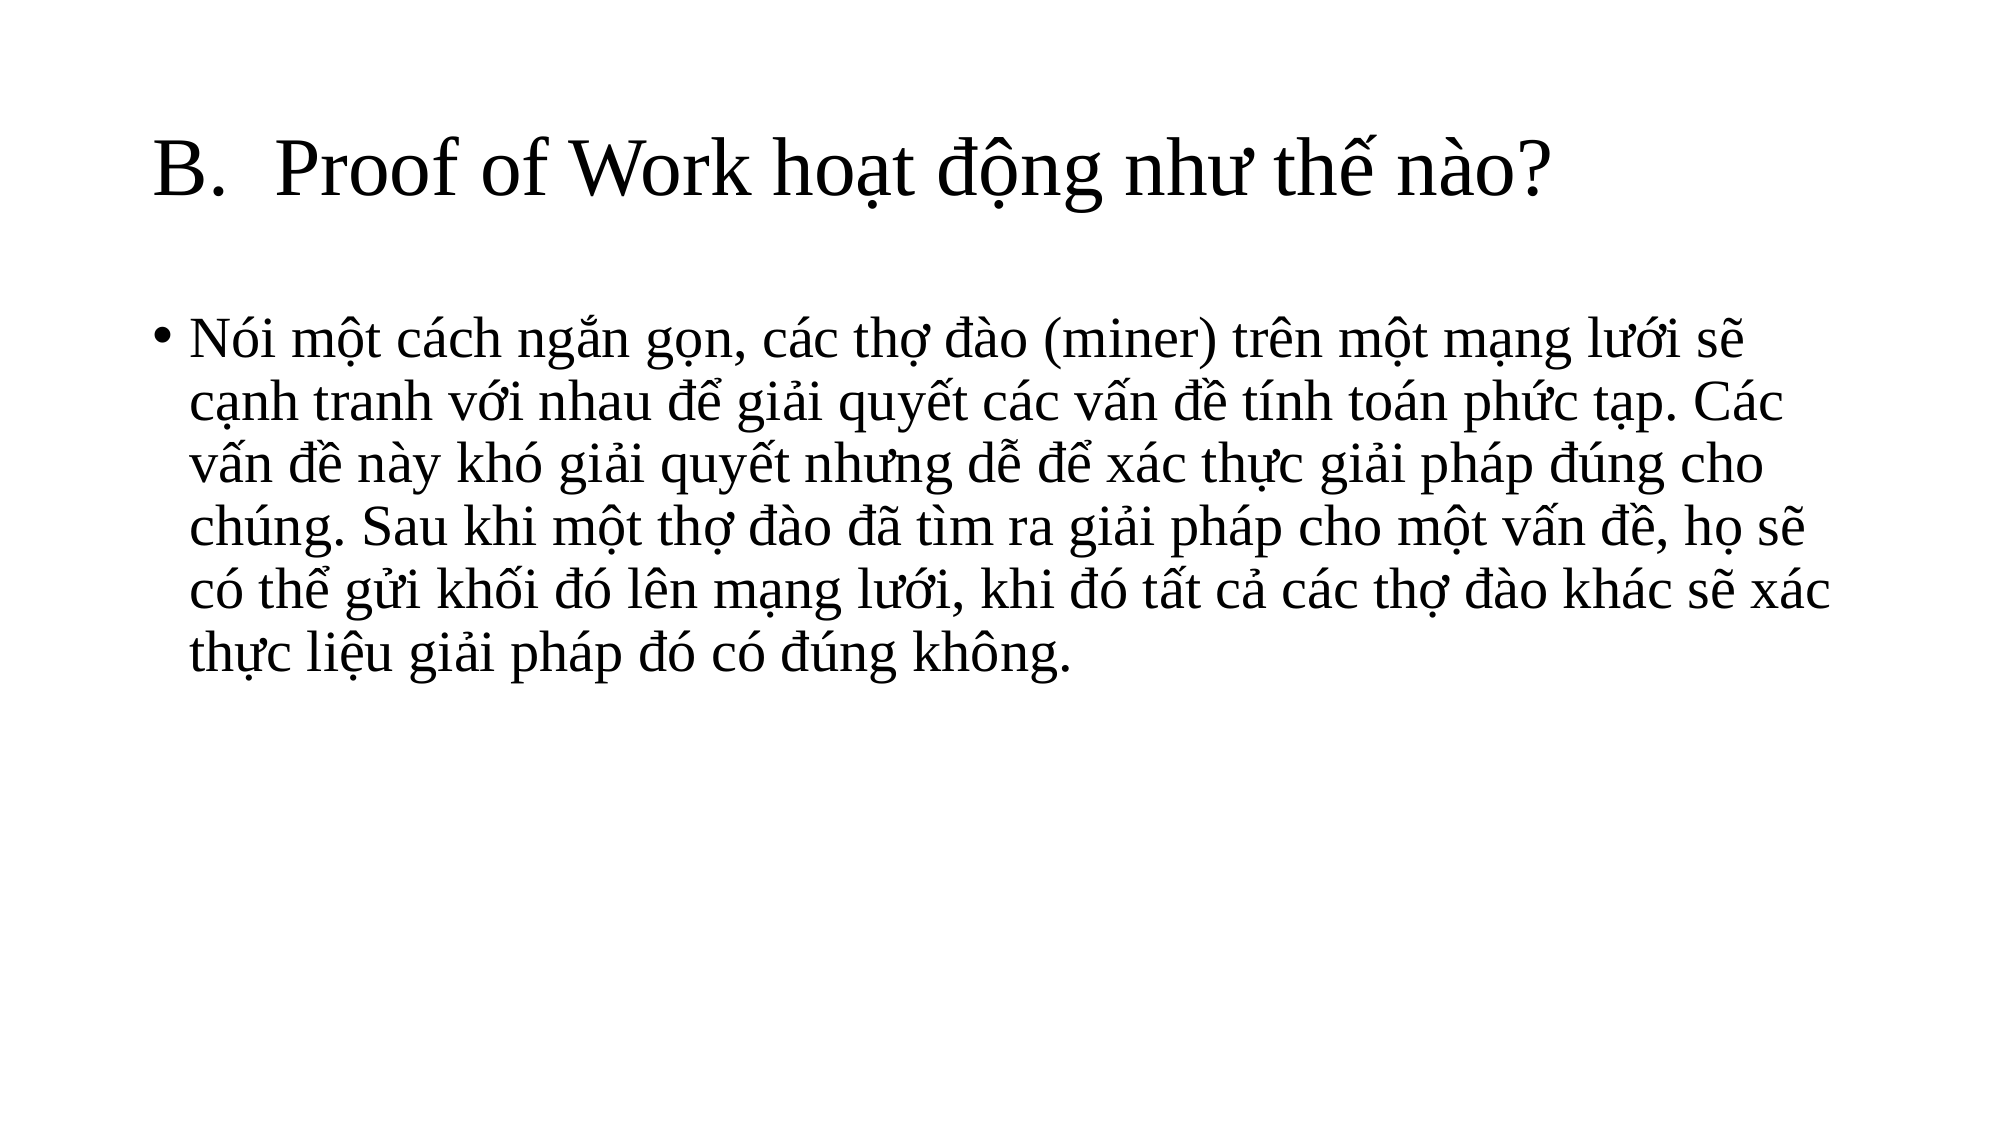

Proof of Work hoạt động như thế nào?
Nói một cách ngắn gọn, các thợ đào (miner) trên một mạng lưới sẽ cạnh tranh với nhau để giải quyết các vấn đề tính toán phức tạp. Các vấn đề này khó giải quyết nhưng dễ để xác thực giải pháp đúng cho chúng. Sau khi một thợ đào đã tìm ra giải pháp cho một vấn đề, họ sẽ có thể gửi khối đó lên mạng lưới, khi đó tất cả các thợ đào khác sẽ xác thực liệu giải pháp đó có đúng không.